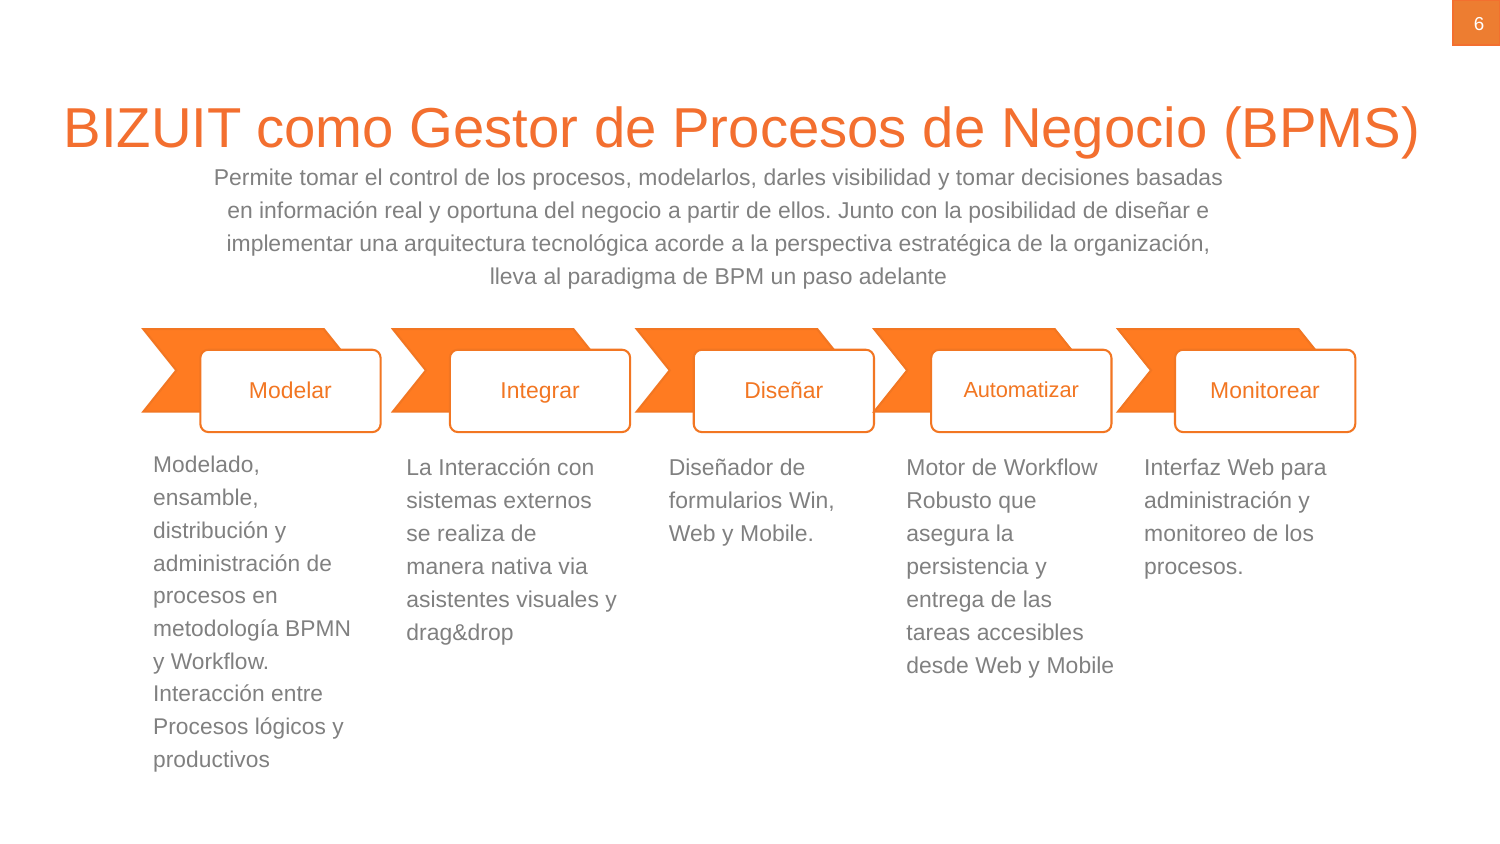

6
BIZUIT como Gestor de Procesos de Negocio (BPMS)
Permite tomar el control de los procesos, modelarlos, darles visibilidad y tomar decisiones basadas en información real y oportuna del negocio a partir de ellos. Junto con la posibilidad de diseñar e implementar una arquitectura tecnológica acorde a la perspectiva estratégica de la organización, lleva al paradigma de BPM un paso adelante

Modelar
Automatizar
Monitorear
Integrar
Diseñar
Modelado, ensamble, distribución y administración de procesos en metodología BPMN y Workflow. Interacción entre Procesos lógicos y productivos

La Interacción con sistemas externos se realiza de manera nativa via asistentes visuales y drag&drop
Diseñador de formularios Win, Web y Mobile.
Motor de Workflow Robusto que asegura la persistencia y entrega de las tareas accesibles desde Web y Mobile
Interfaz Web para administración y monitoreo de los procesos.